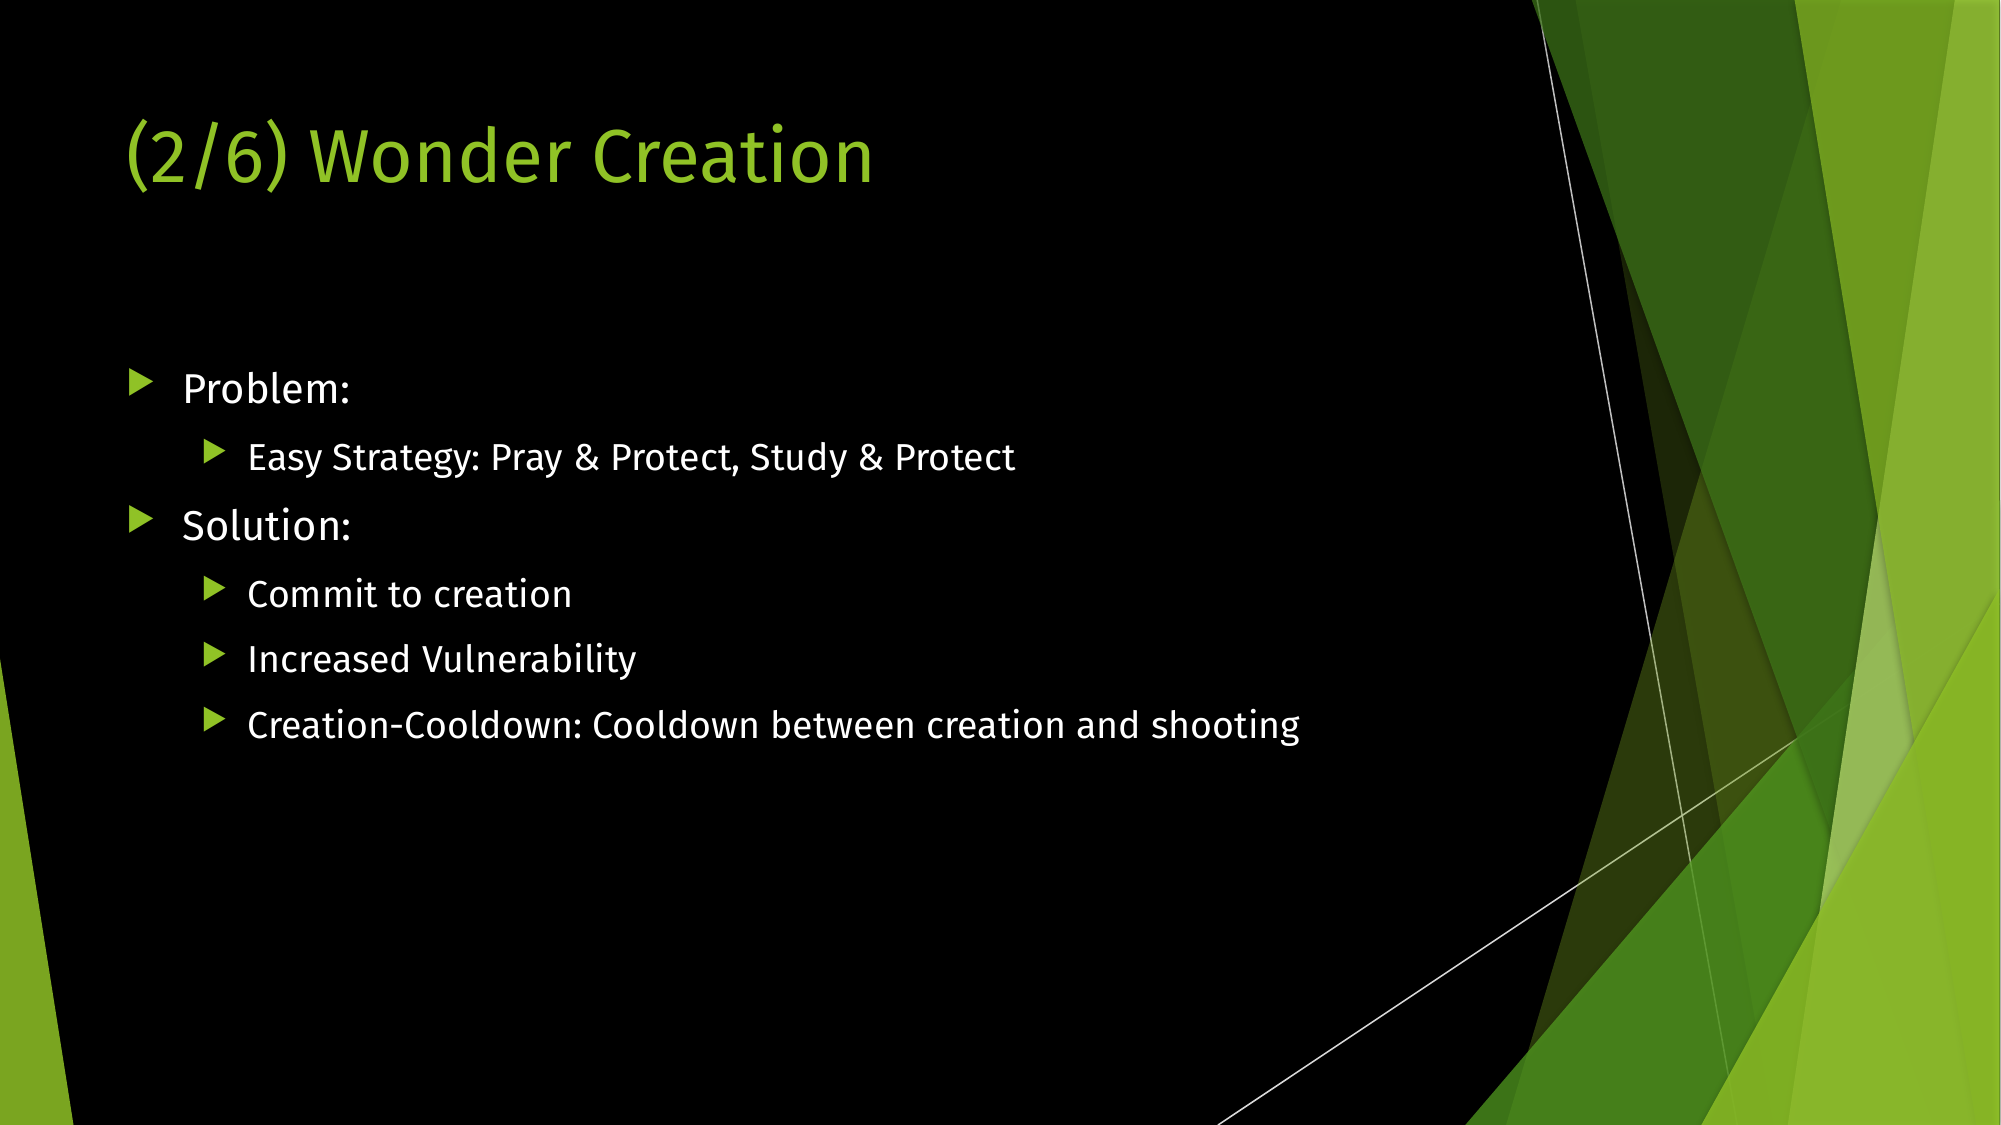

# (2/6) Wonder Creation
Problem:
Easy Strategy: Pray & Protect, Study & Protect
Solution:
Commit to creation
Increased Vulnerability
Creation-Cooldown: Cooldown between creation and shooting